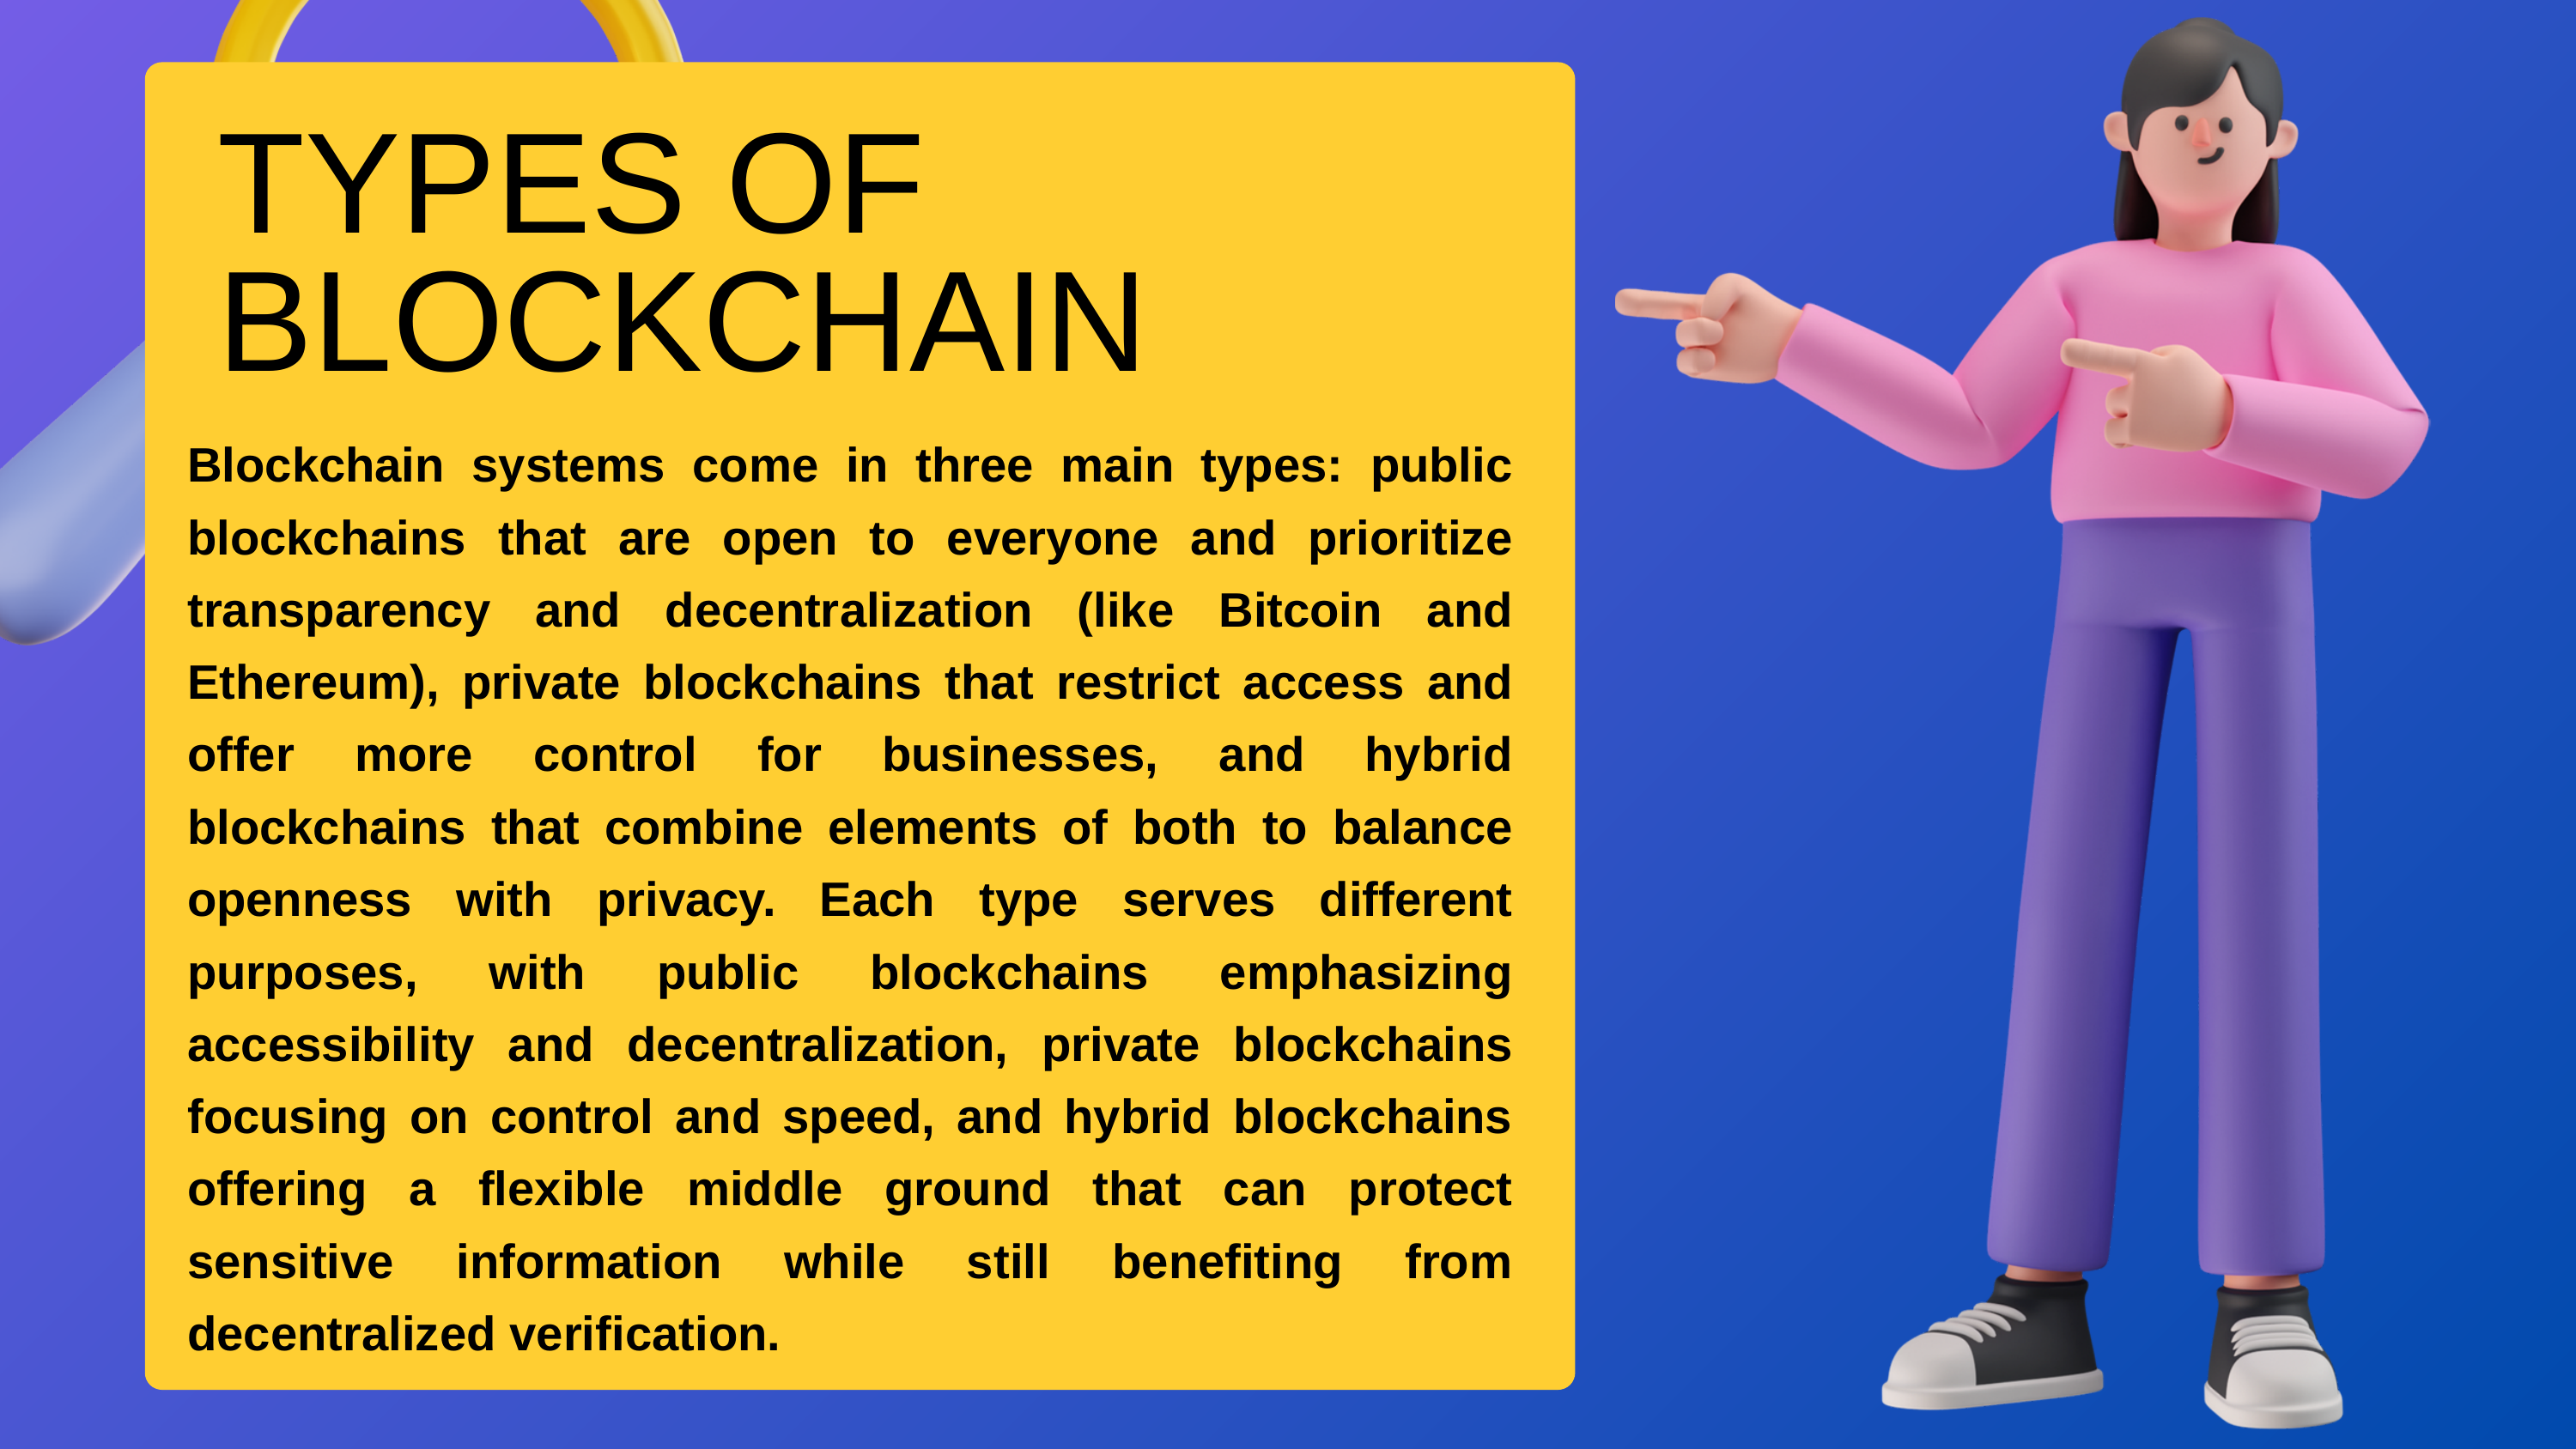

TYPES OF BLOCKCHAIN
Blockchain systems come in three main types: public blockchains that are open to everyone and prioritize transparency and decentralization (like Bitcoin and Ethereum), private blockchains that restrict access and offer more control for businesses, and hybrid blockchains that combine elements of both to balance openness with privacy. Each type serves different purposes, with public blockchains emphasizing accessibility and decentralization, private blockchains focusing on control and speed, and hybrid blockchains offering a flexible middle ground that can protect sensitive information while still benefiting from decentralized verification.